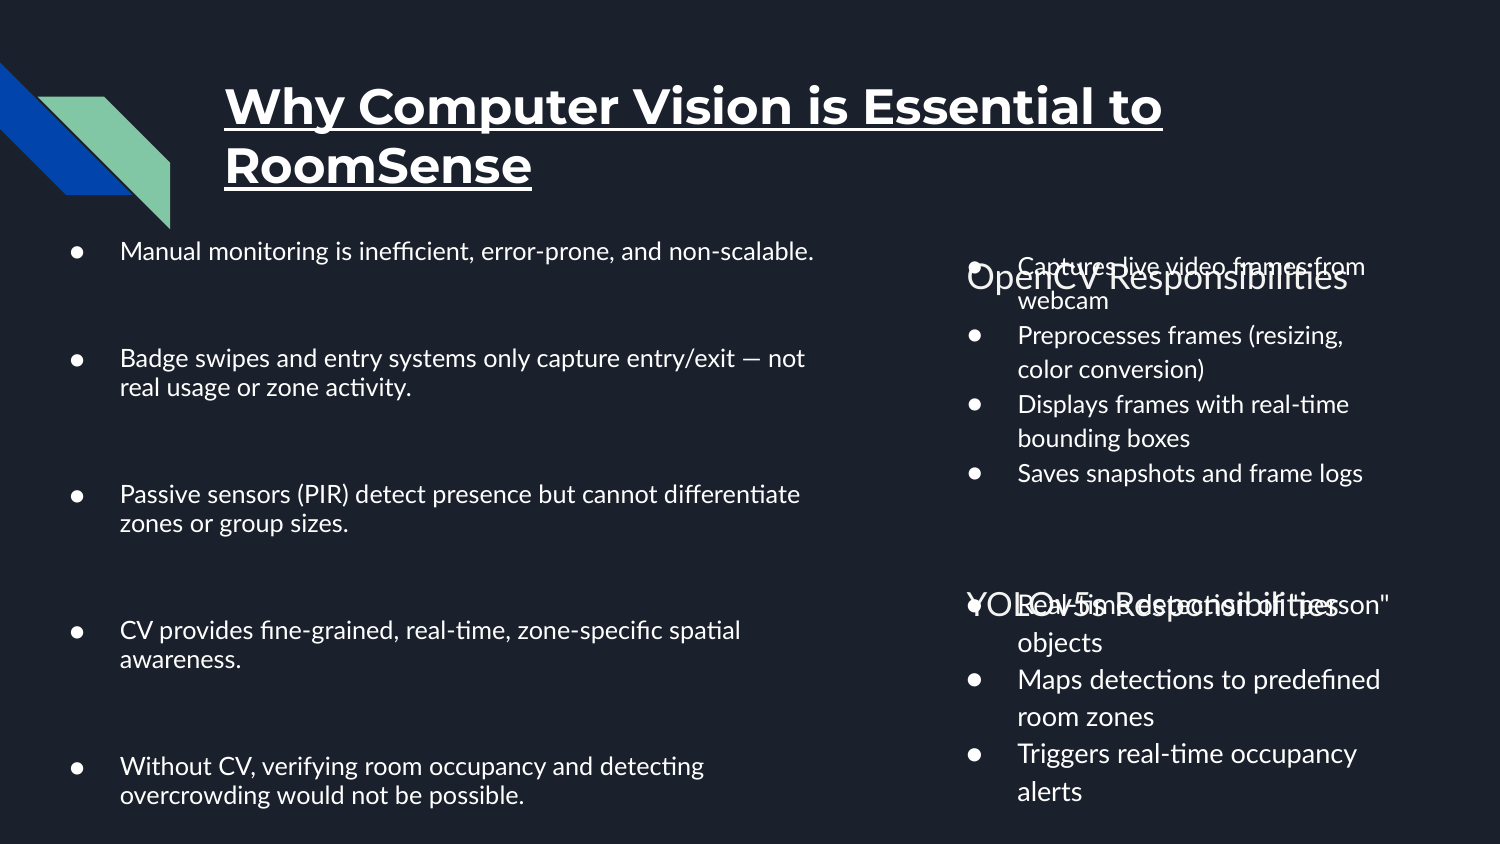

# Why Computer Vision is Essential to RoomSense
OpenCV Responsibilities
Manual monitoring is inefficient, error-prone, and non-scalable.

Badge swipes and entry systems only capture entry/exit — not real usage or zone activity.

Passive sensors (PIR) detect presence but cannot differentiate zones or group sizes.

CV provides fine-grained, real-time, zone-specific spatial awareness.

Without CV, verifying room occupancy and detecting overcrowding would not be possible.
Captures live video frames from webcam
Preprocesses frames (resizing, color conversion)
Displays frames with real-time bounding boxes
Saves snapshots and frame logs
YOLOv5s Responsibilities

Real-time detection of "person" objects
Maps detections to predefined room zones
Triggers real-time occupancy alerts